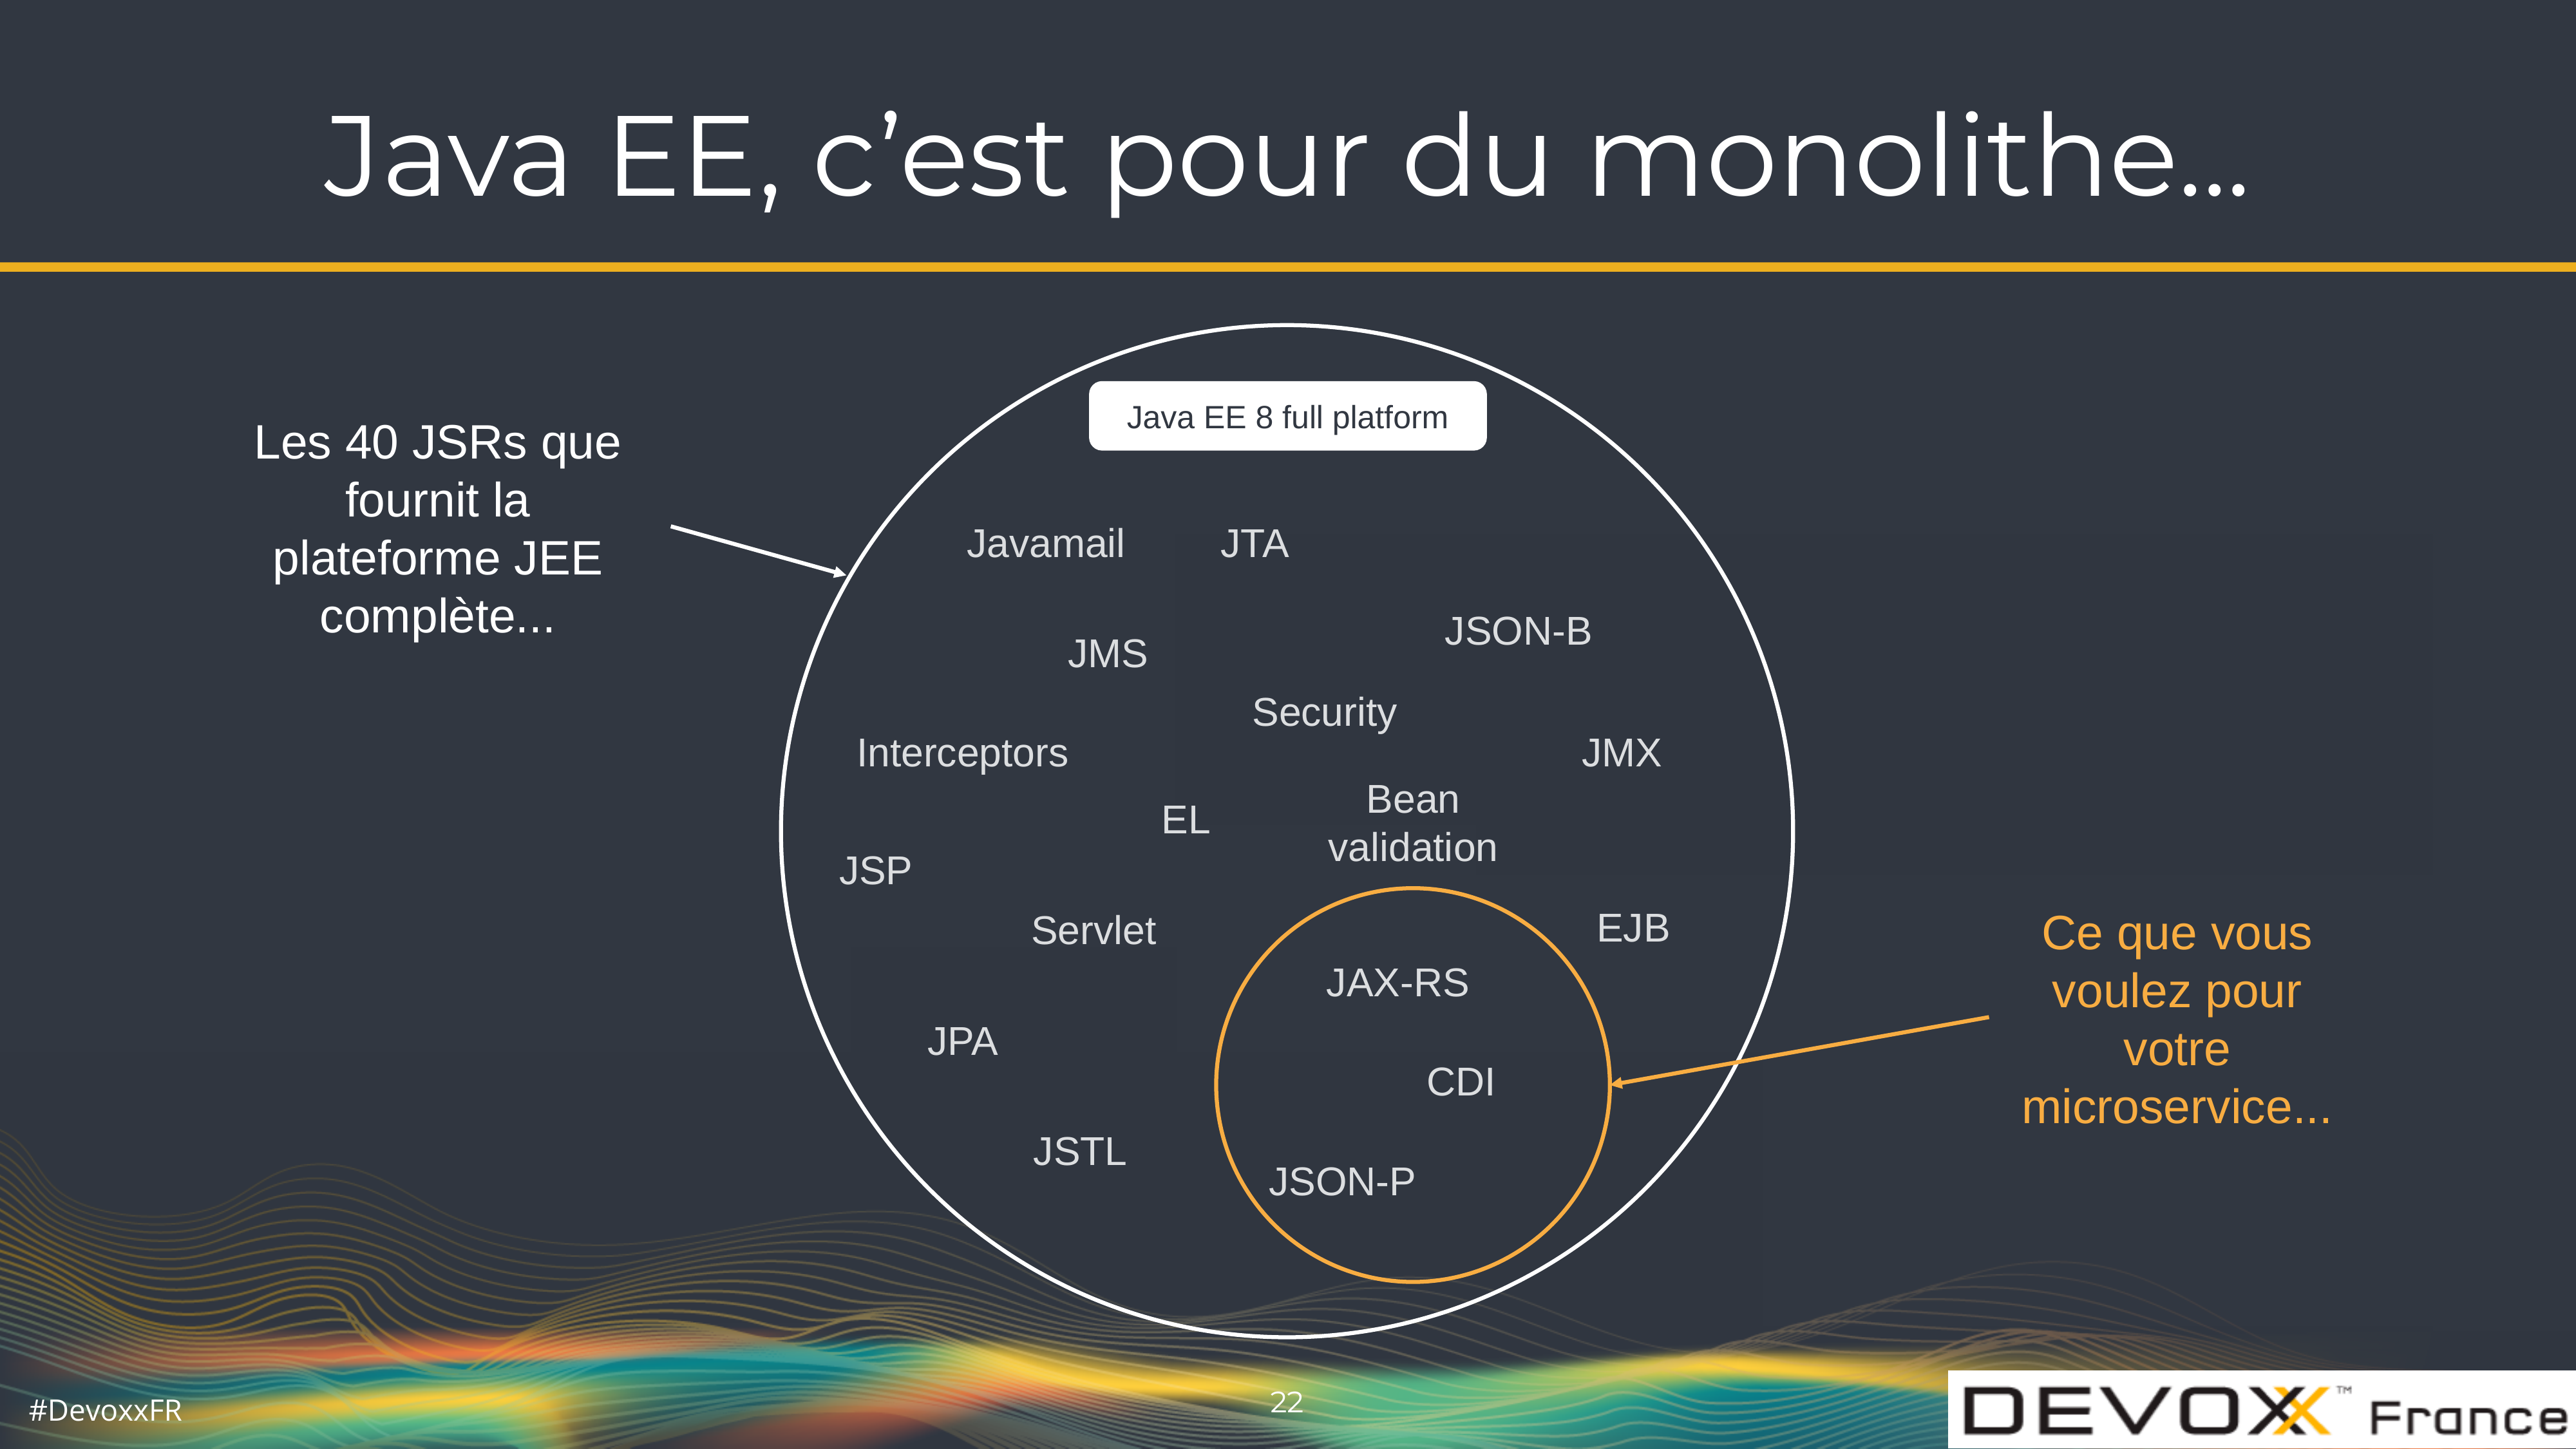

# Java EE, c’est pour du monolithe...
Les 40 JSRs que fournit la plateforme JEE complète...

Java EE 8 full platform
Javamail
JTA
JSON-B
JMS
Security
JMX
Interceptors
Bean validation
EL
Ce que vous voulez pour votre microservice...
JSP
EJB
Servlet

JAX-RS
JPA
CDI
JSTL
JSON-P
22